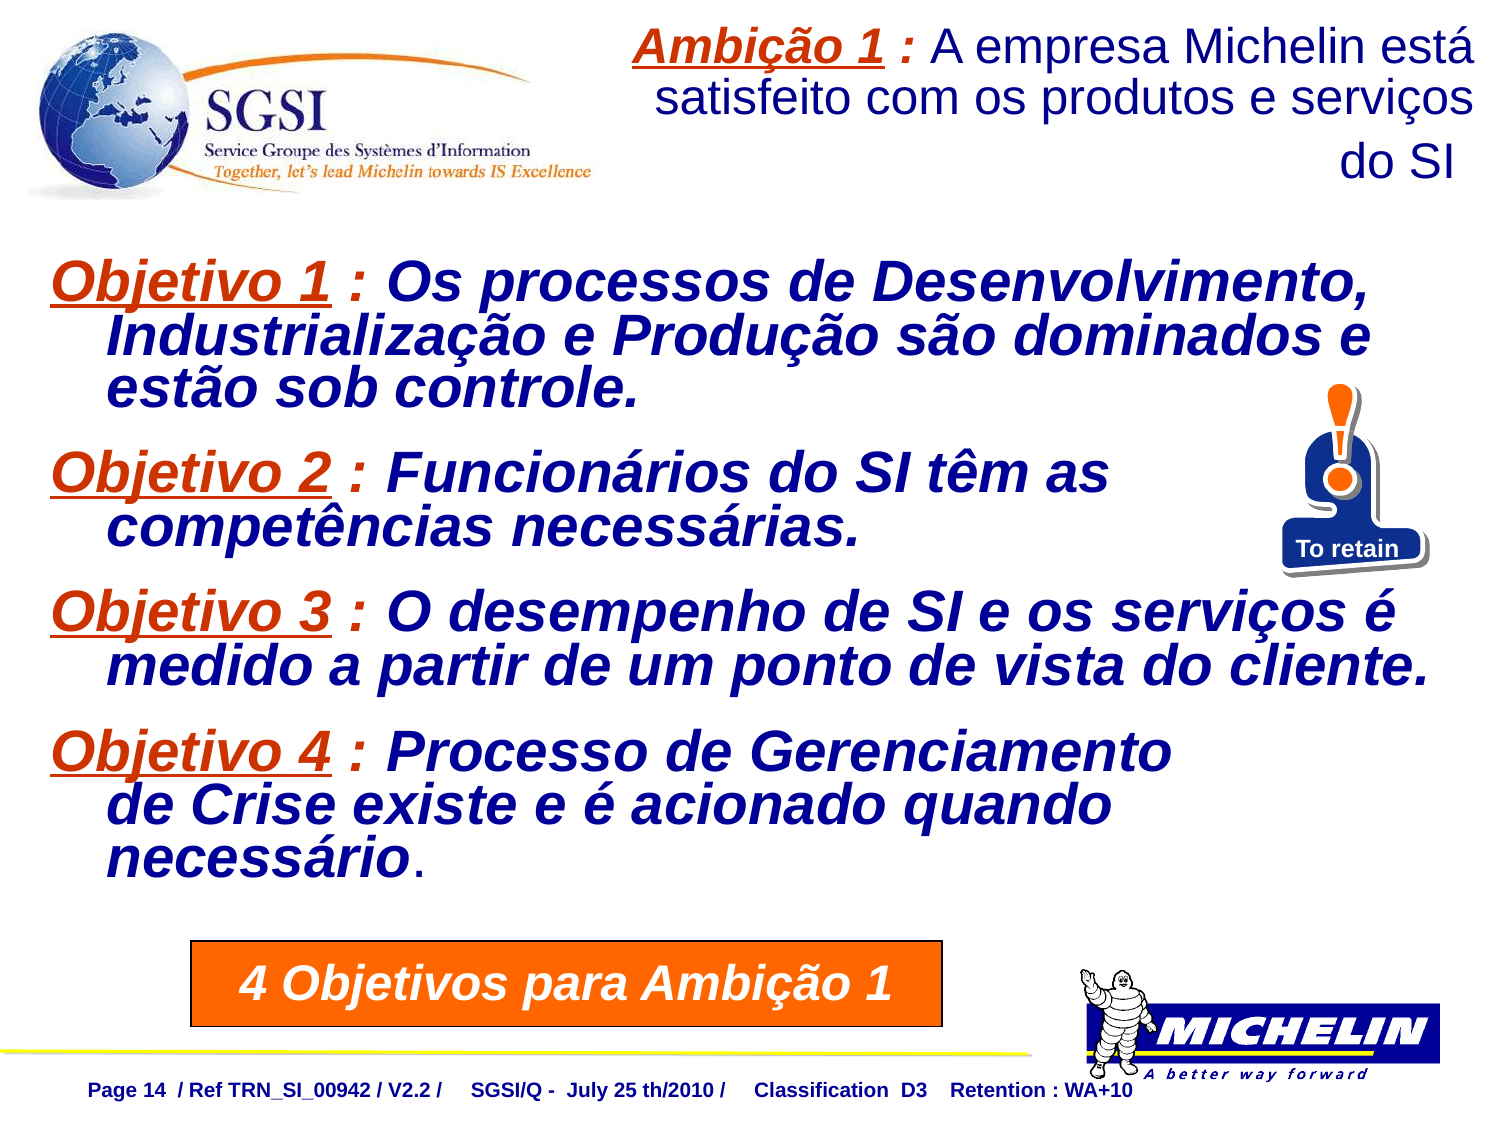

# Ambição 1 : A empresa Michelin está satisfeito com os produtos e serviços do SI
Objetivo 1 : Os processos de Desenvolvimento, Industrialização e Produção são dominados e estão sob controle.
Objetivo 2 : Funcionários do SI têm as competências necessárias.
Objetivo 3 : O desempenho de SI e os serviços é medido a partir de um ponto de vista do cliente.
Objetivo 4 : Processo de Gerenciamento de Crise existe e é acionado quando necessário.

To retain

4 Objetivos para Ambição 1
Page 14  / Ref TRN_SI_00942 / V2.2 /     SGSI/Q -  July 25 th/2010 /     Classification  D3    Retention : WA+10